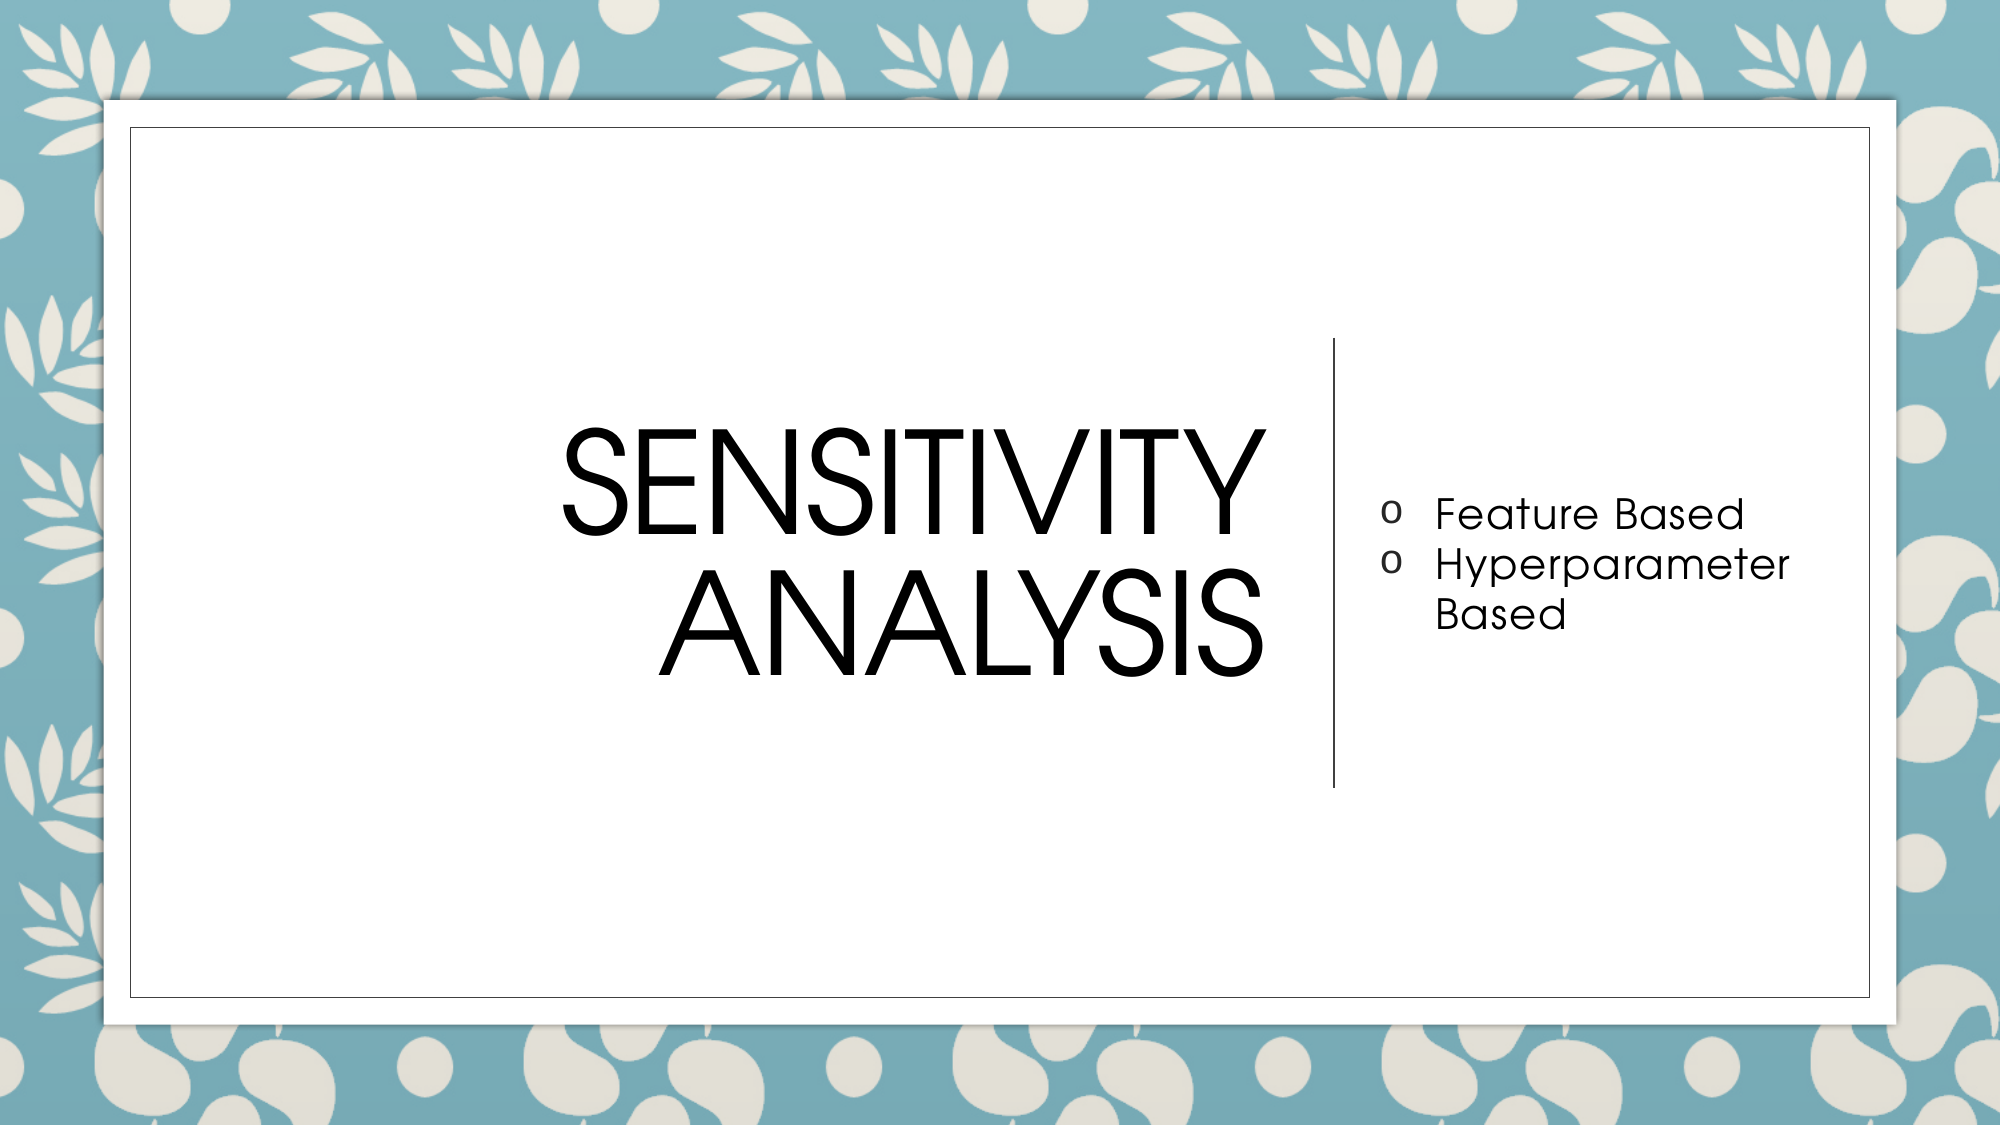

# Sensitivity Analysis
Feature Based
Hyperparameter Based